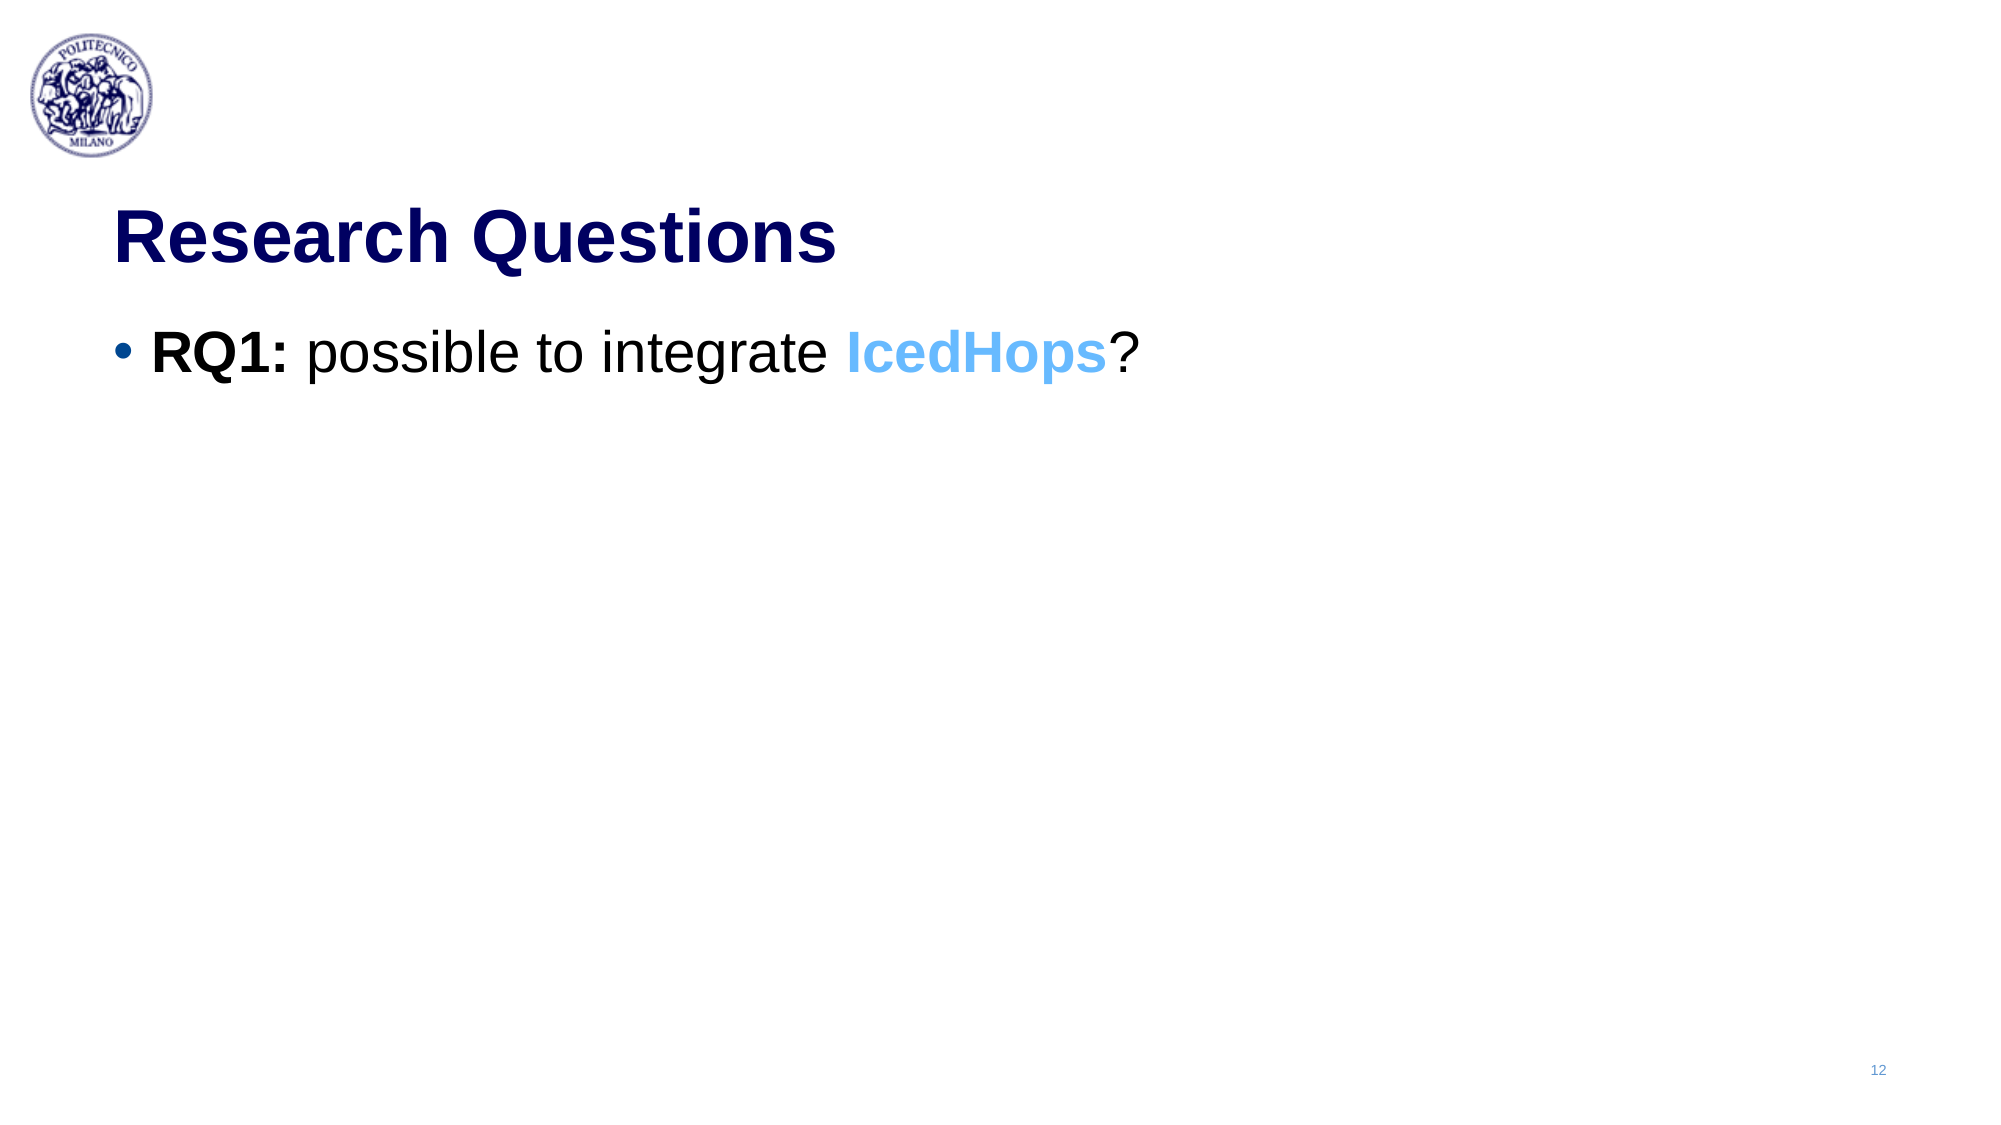

# Research Questions
RQ1: possible to integrate IcedHops?
12